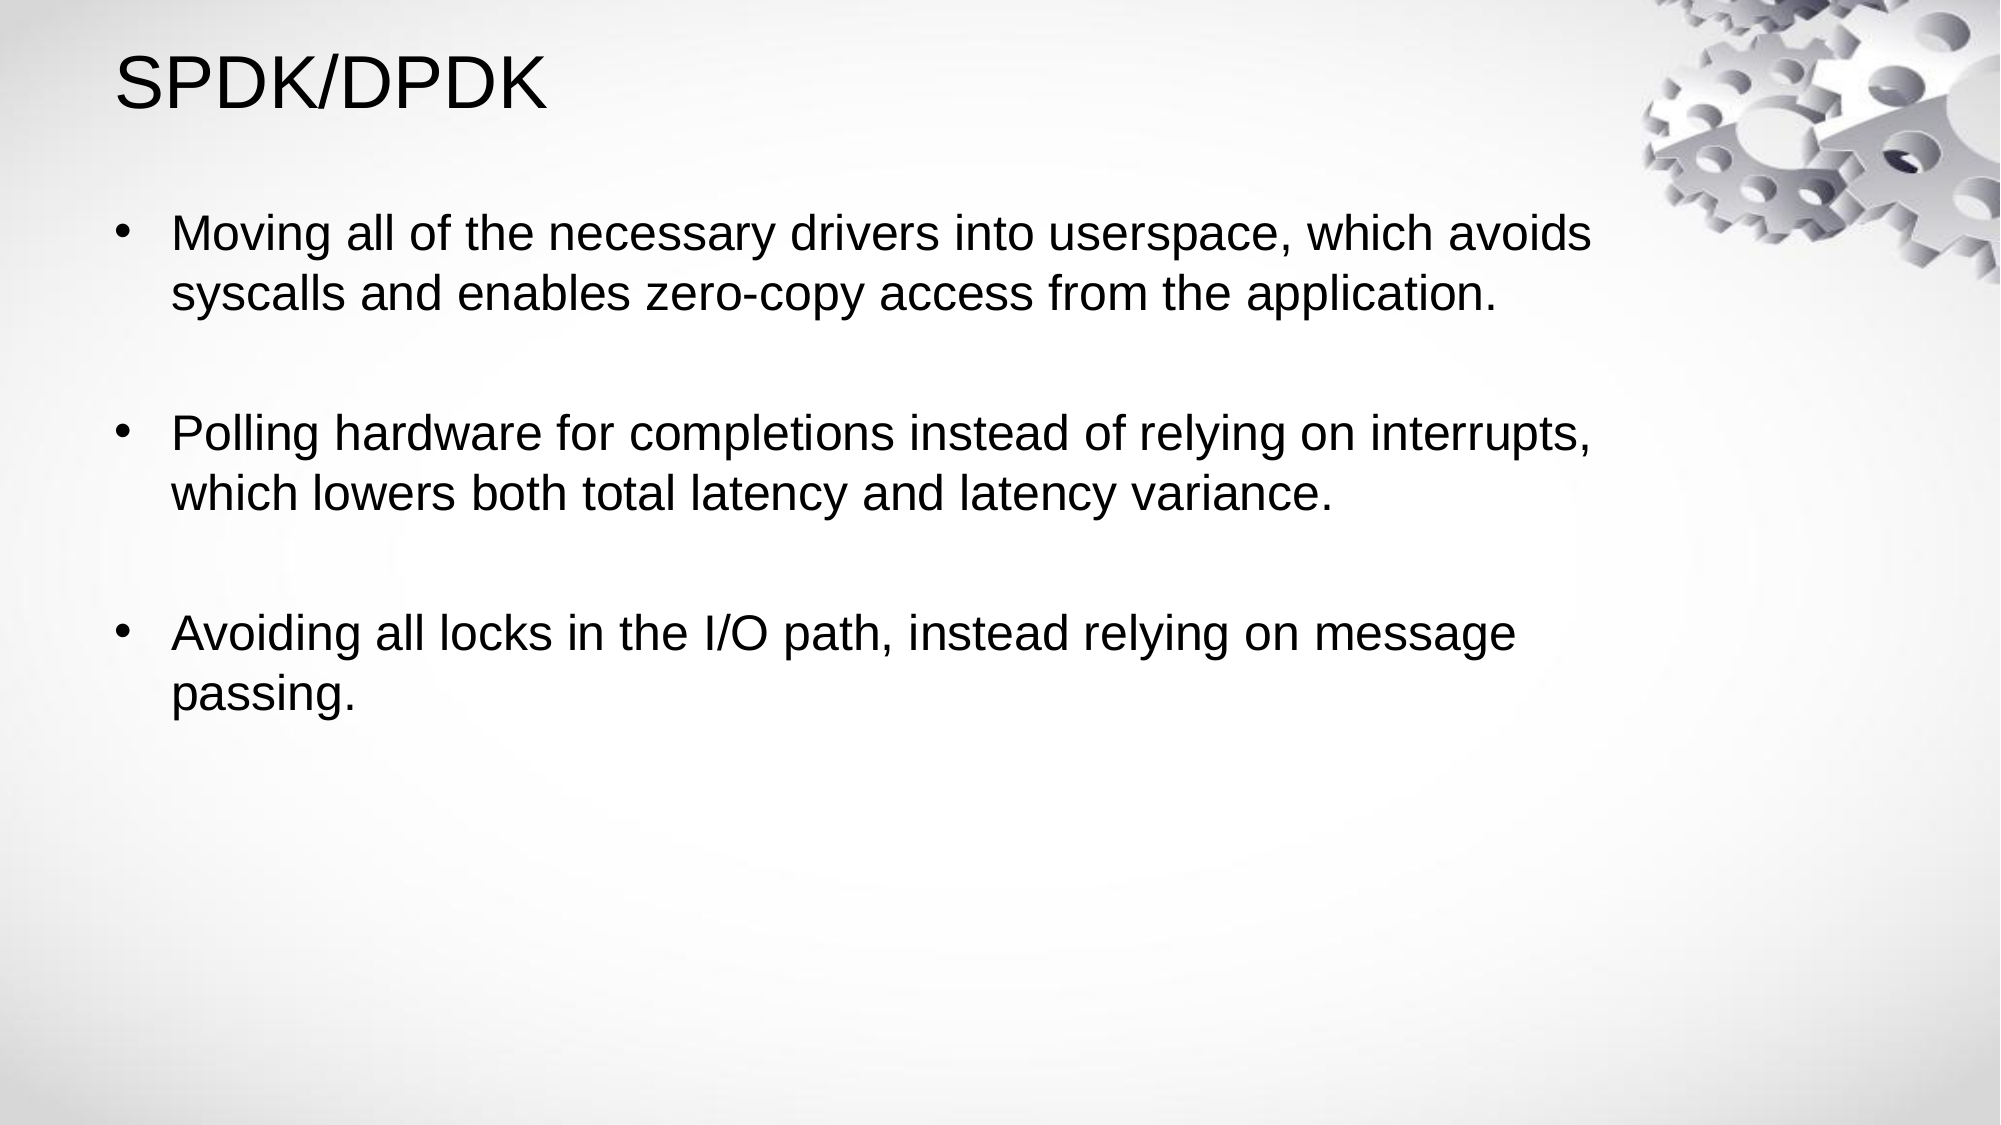

# SPDK/DPDK
Moving all of the necessary drivers into userspace, which avoids syscalls and enables zero-copy access from the application.

Polling hardware for completions instead of relying on interrupts, which lowers both total latency and latency variance.

Avoiding all locks in the I/O path, instead relying on message passing.